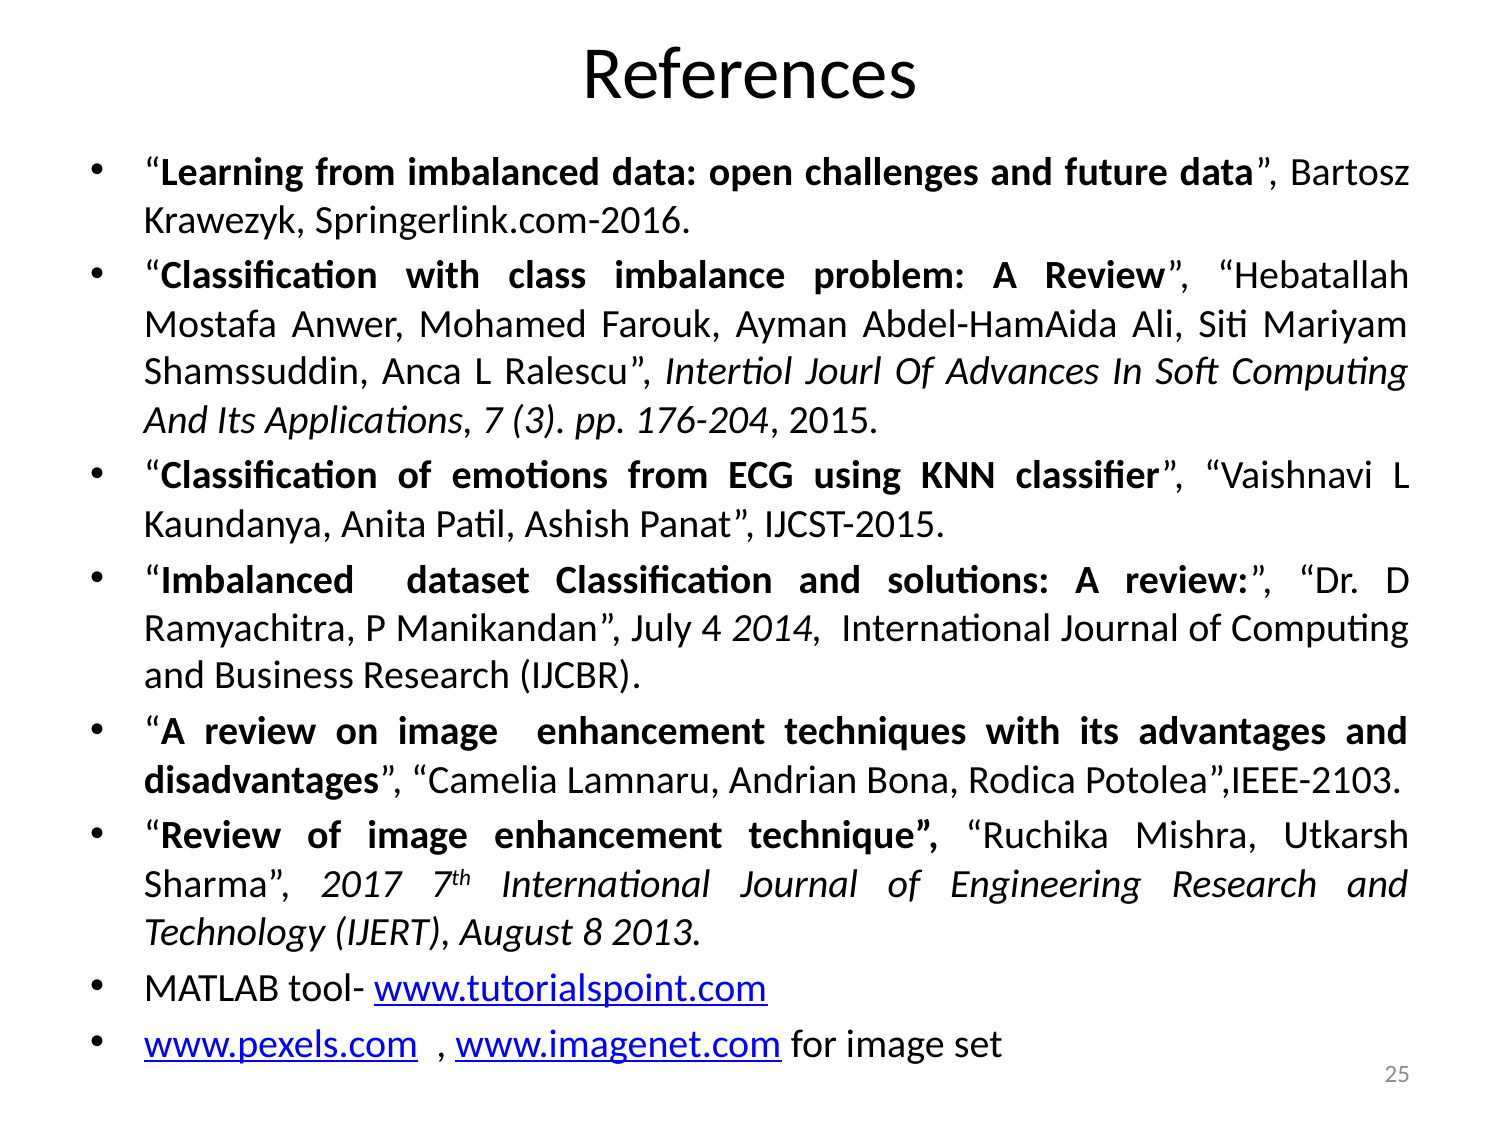

# References
“Learning from imbalanced data: open challenges and future data”, Bartosz Krawezyk, Springerlink.com-2016.
“Classification with class imbalance problem: A Review”, “Hebatallah Mostafa Anwer, Mohamed Farouk, Ayman Abdel-HamAida Ali, Siti Mariyam Shamssuddin, Anca L Ralescu”, Intertiol Jourl Of Advances In Soft Computing And Its Applications, 7 (3). pp. 176-204, 2015.
“Classification of emotions from ECG using KNN classifier”, “Vaishnavi L Kaundanya, Anita Patil, Ashish Panat”, IJCST-2015.
“Imbalanced  dataset Classification and solutions: A review:”, “Dr. D Ramyachitra, P Manikandan”, July 4 2014,  International Journal of Computing and Business Research (IJCBR).
“A review on image  enhancement techniques with its advantages and disadvantages”, “Camelia Lamnaru, Andrian Bona, Rodica Potolea”,IEEE-2103.
“Review of image enhancement technique”, “Ruchika Mishra, Utkarsh Sharma”, 2017 7th International Journal of Engineering Research and Technology (IJERT), August 8 2013.
MATLAB tool- www.tutorialspoint.com
www.pexels.com  , www.imagenet.com for image set

25